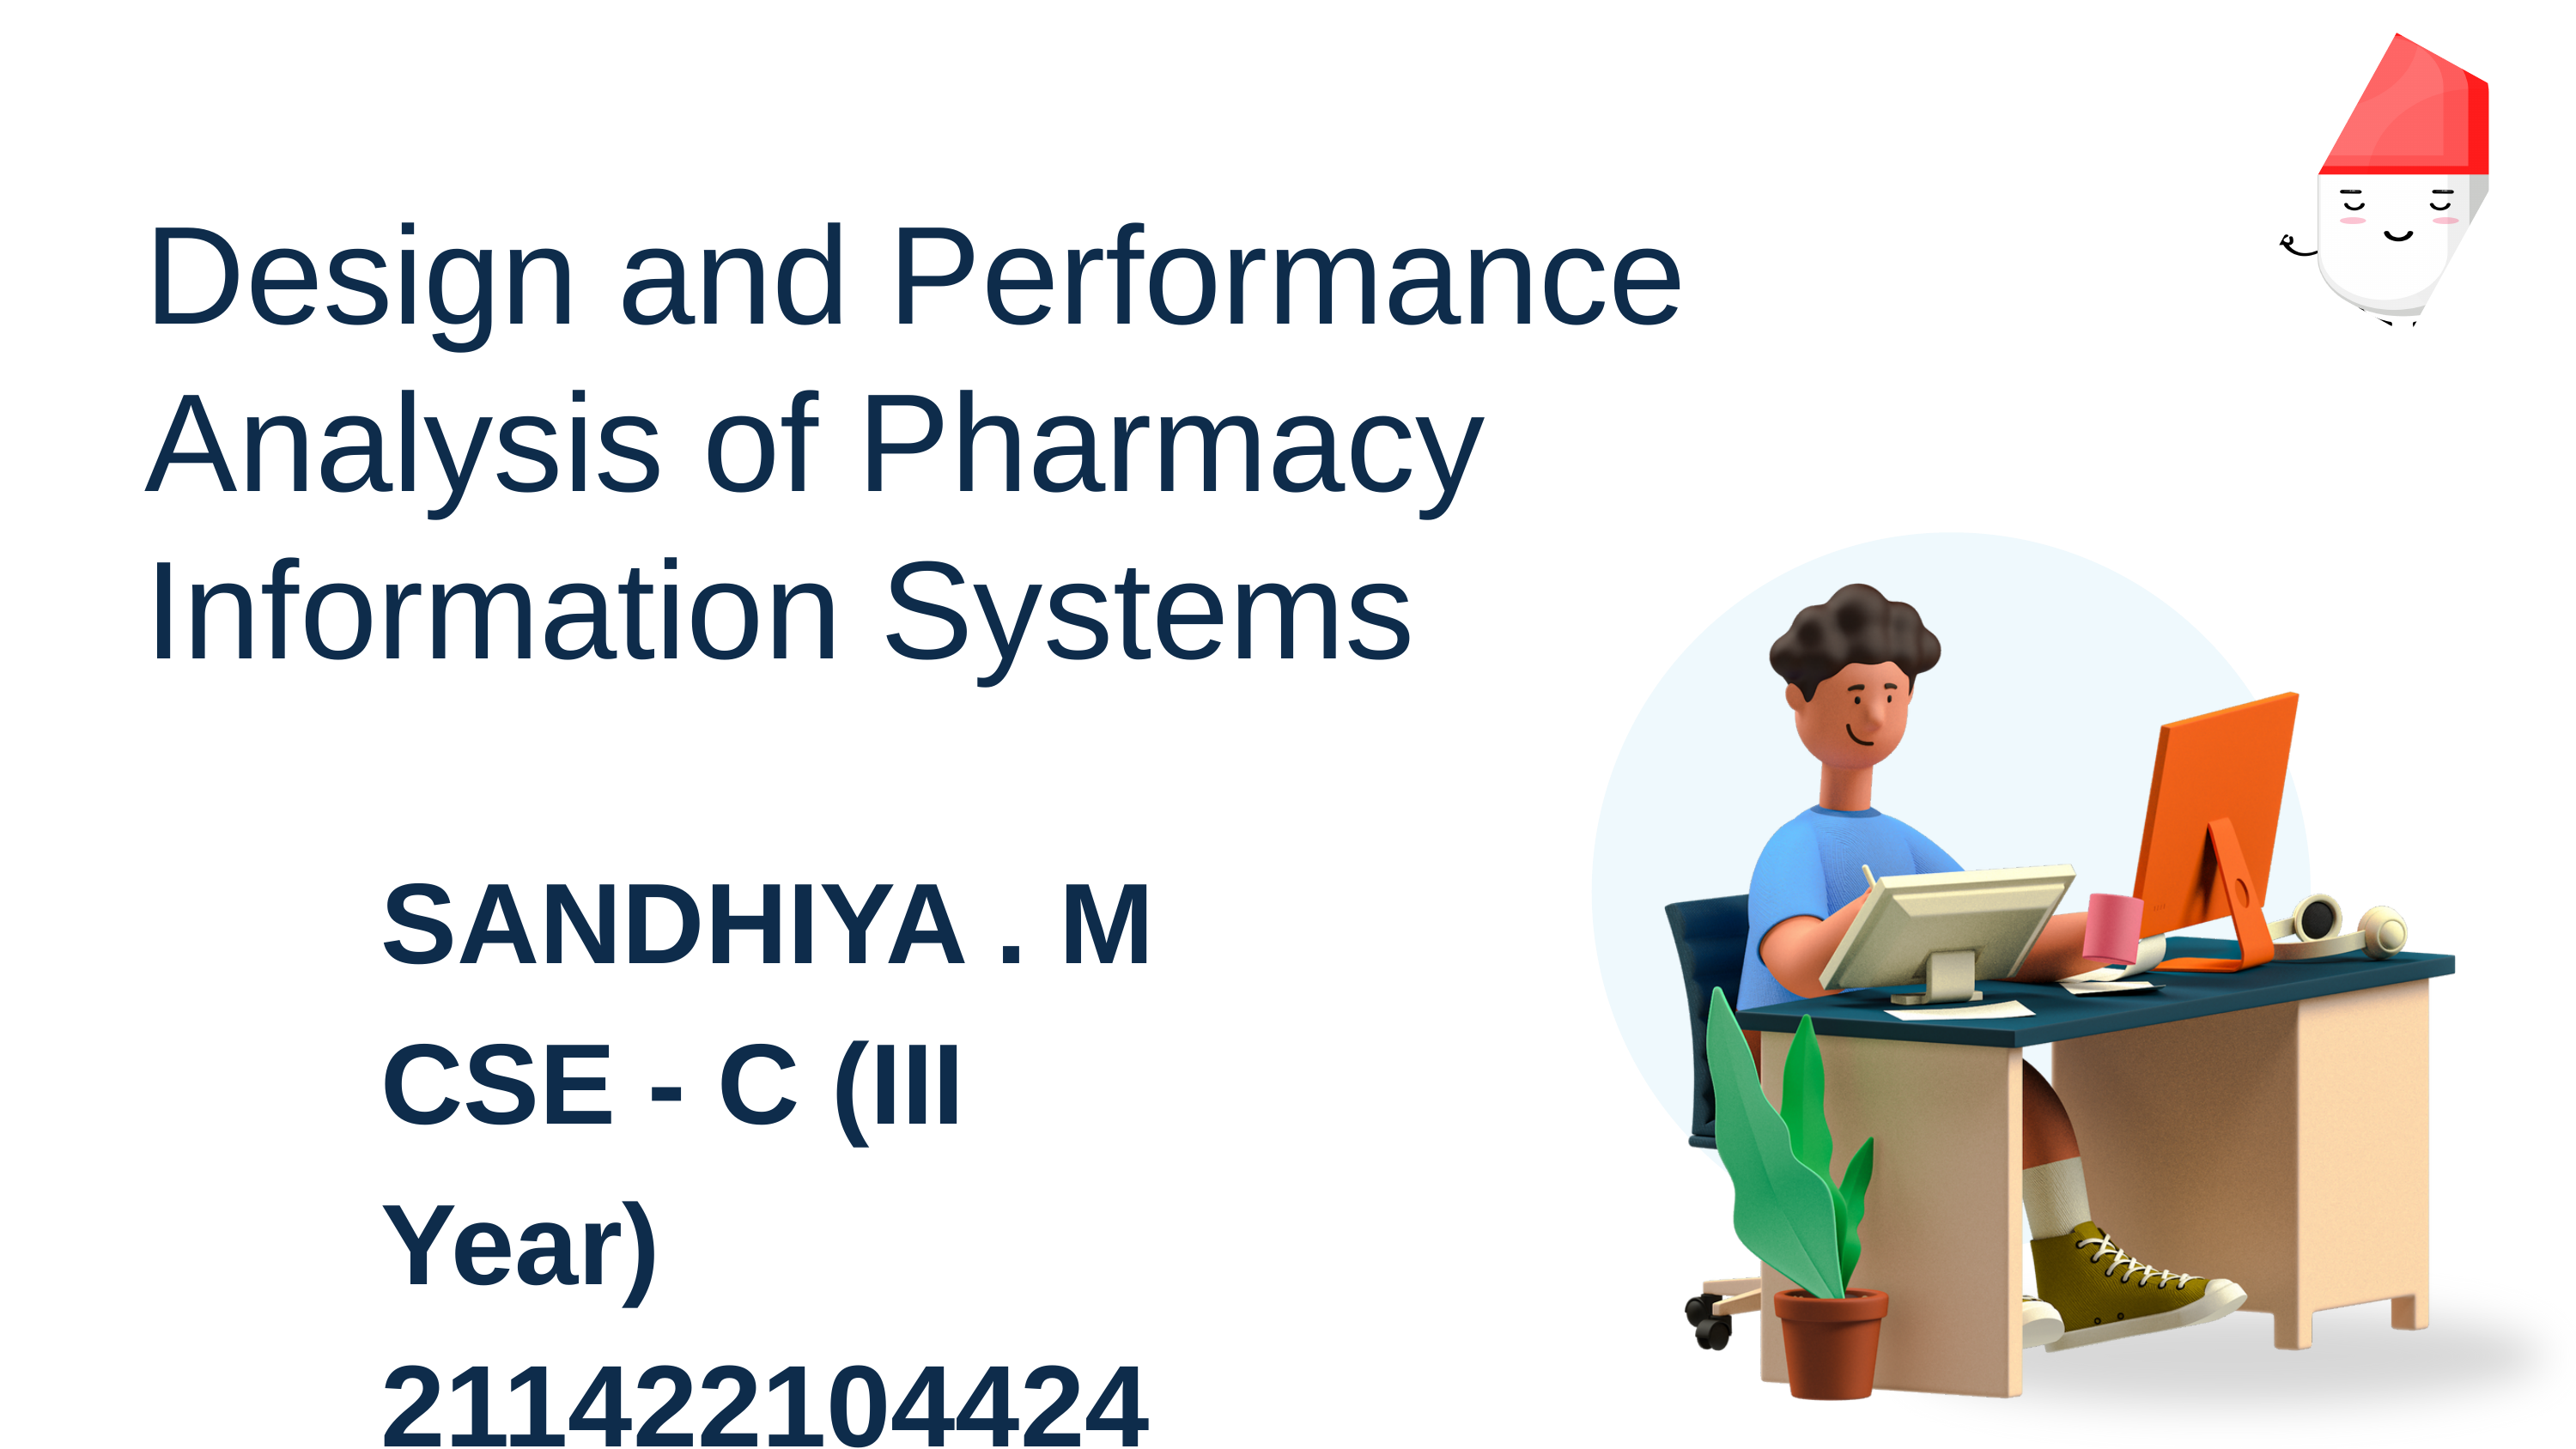

Design and Performance Analysis of Pharmacy Information Systems

SANDHIYA . M
CSE - C (III Year)
211422104424